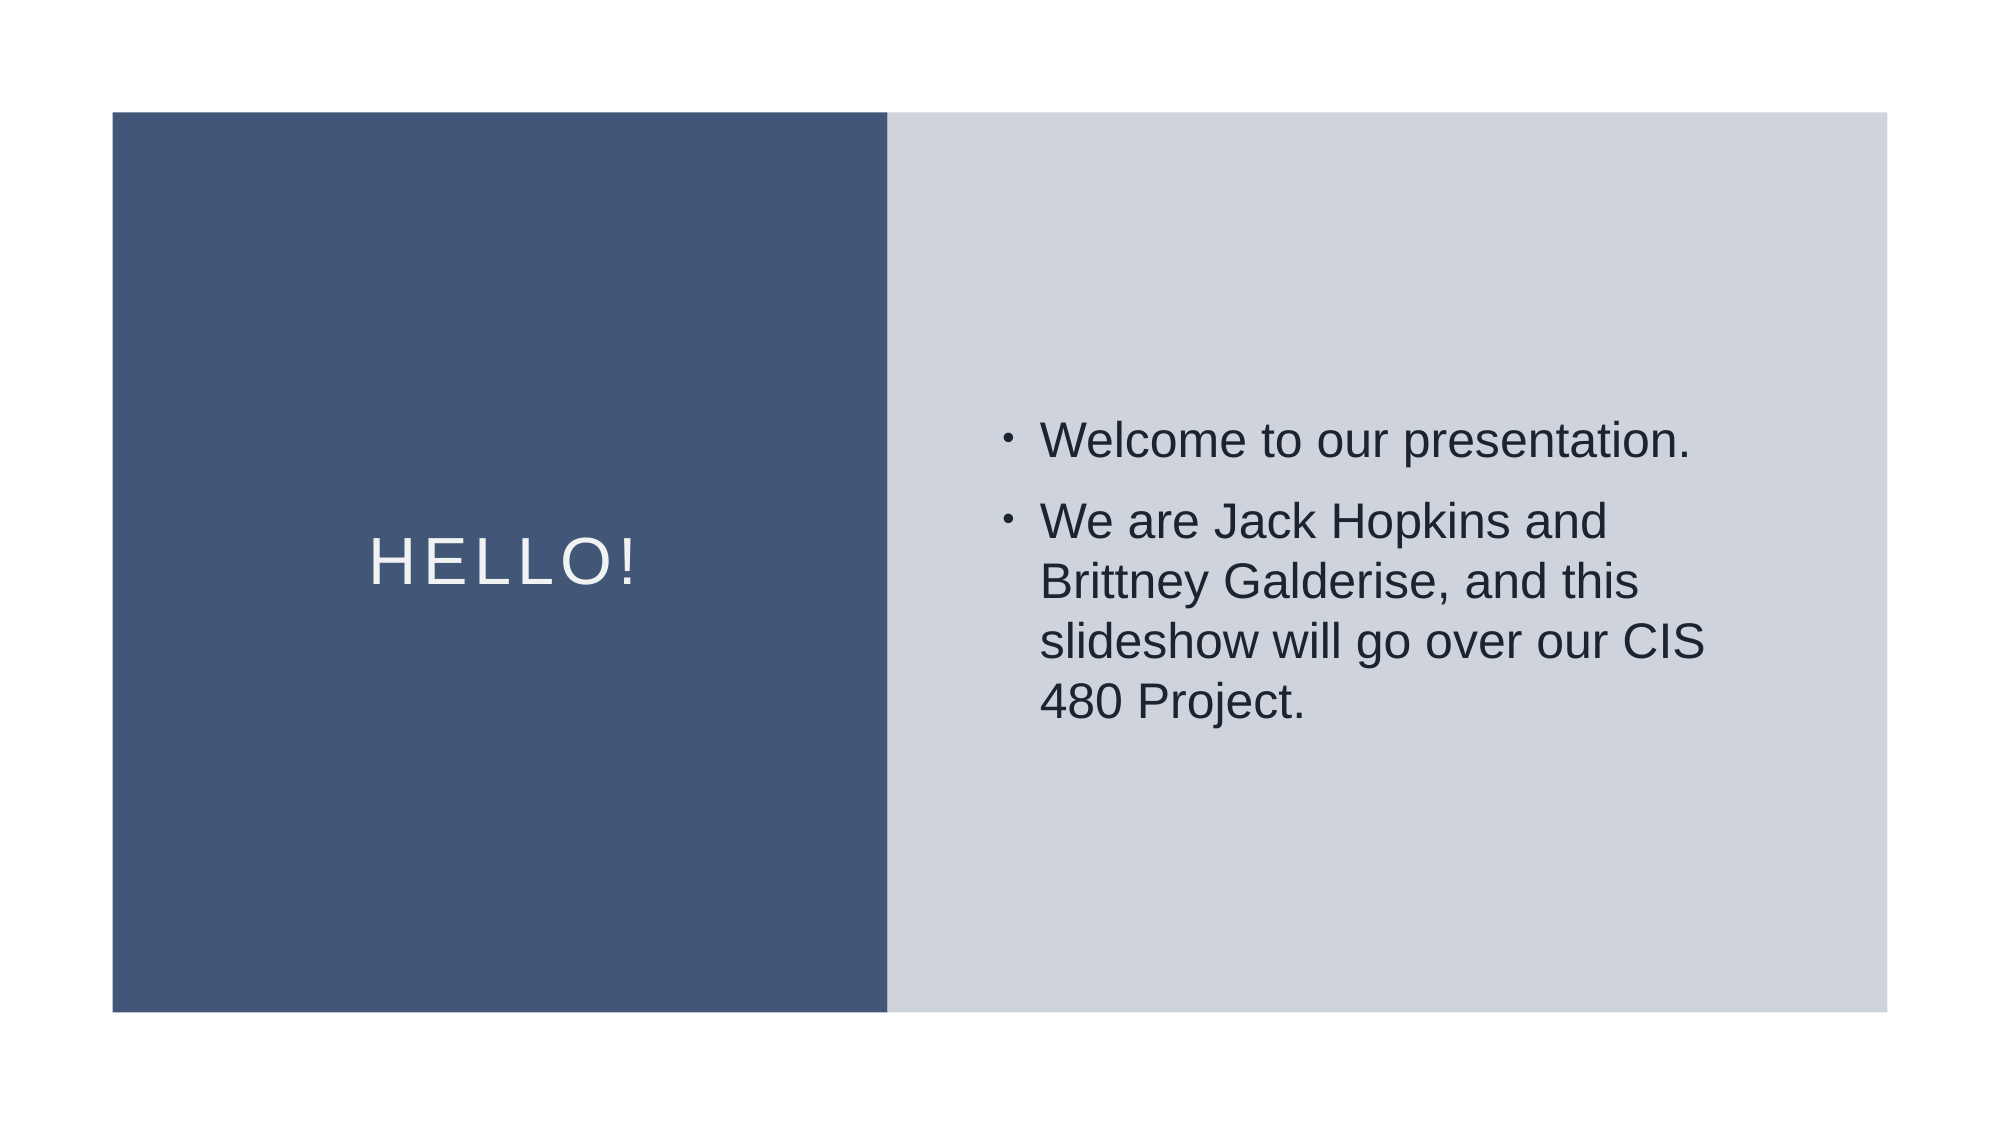

Welcome to our presentation.
We are Jack Hopkins and Brittney Galderise, and this slideshow will go over our CIS 480 Project.
# Hello!